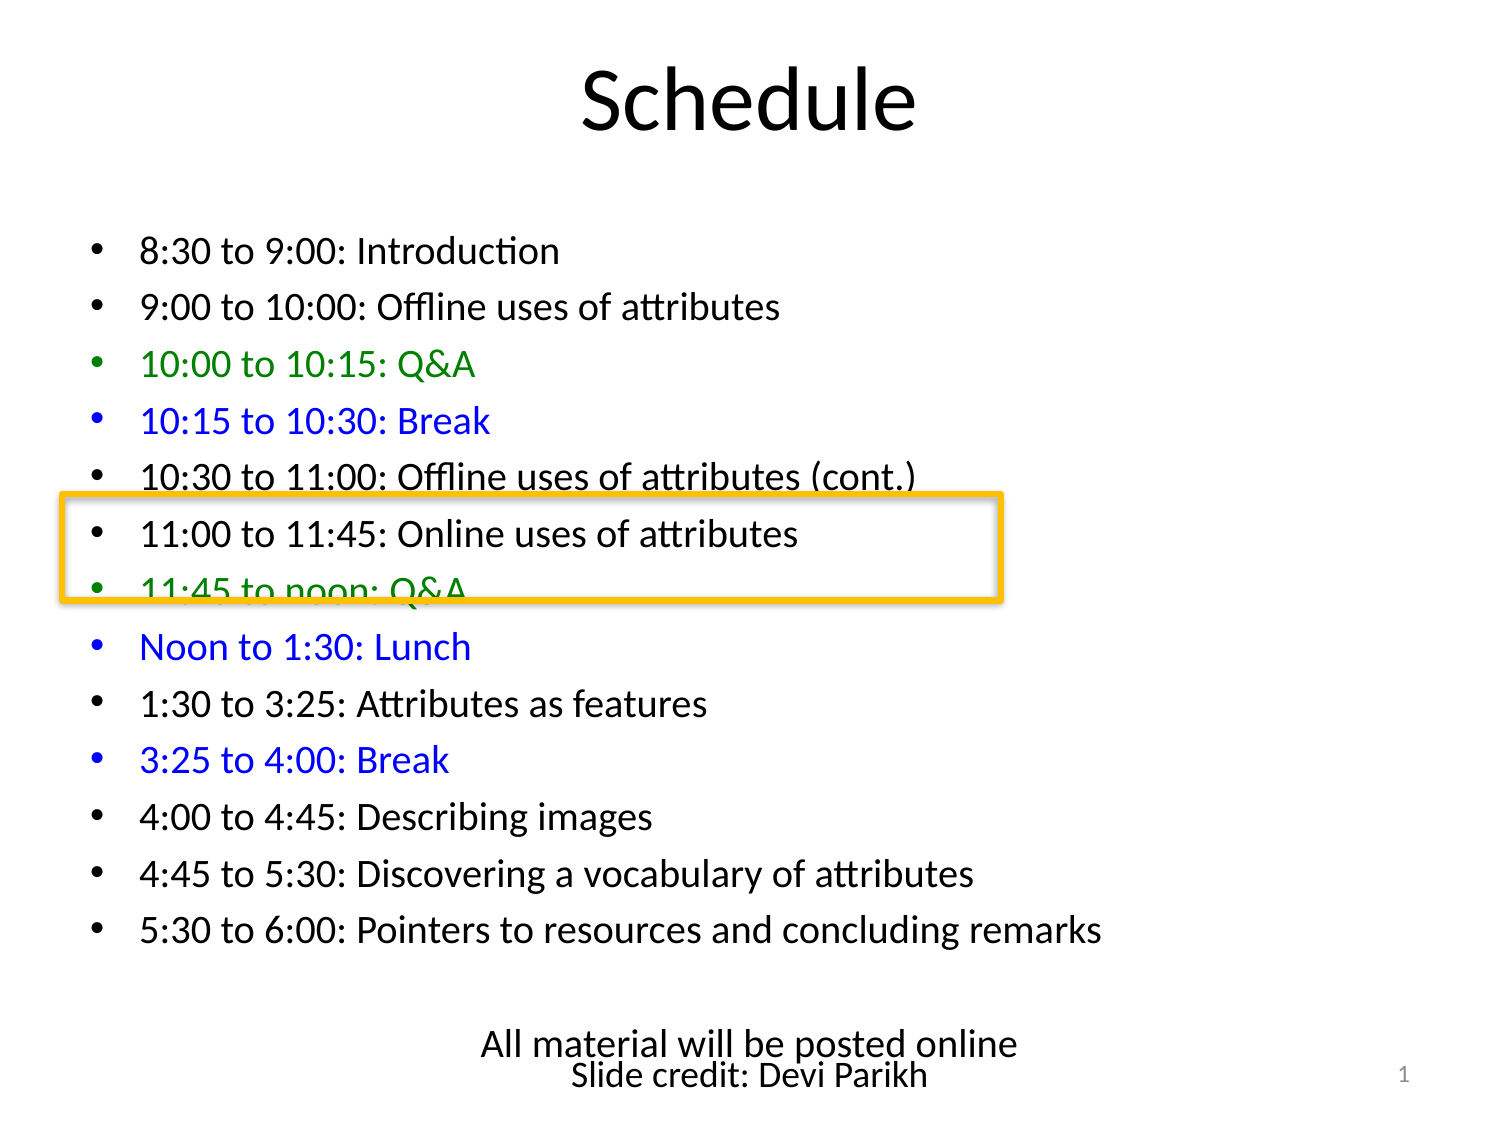

# Schedule
8:30 to 9:00: Introduction
9:00 to 10:00: Offline uses of attributes
10:00 to 10:15: Q&A
10:15 to 10:30: Break
10:30 to 11:00: Offline uses of attributes (cont.)
11:00 to 11:45: Online uses of attributes
11:45 to noon: Q&A
Noon to 1:30: Lunch
1:30 to 3:25: Attributes as features
3:25 to 4:00: Break
4:00 to 4:45: Describing images
4:45 to 5:30: Discovering a vocabulary of attributes
5:30 to 6:00: Pointers to resources and concluding remarks

All material will be posted online

Slide credit: Devi Parikh
1